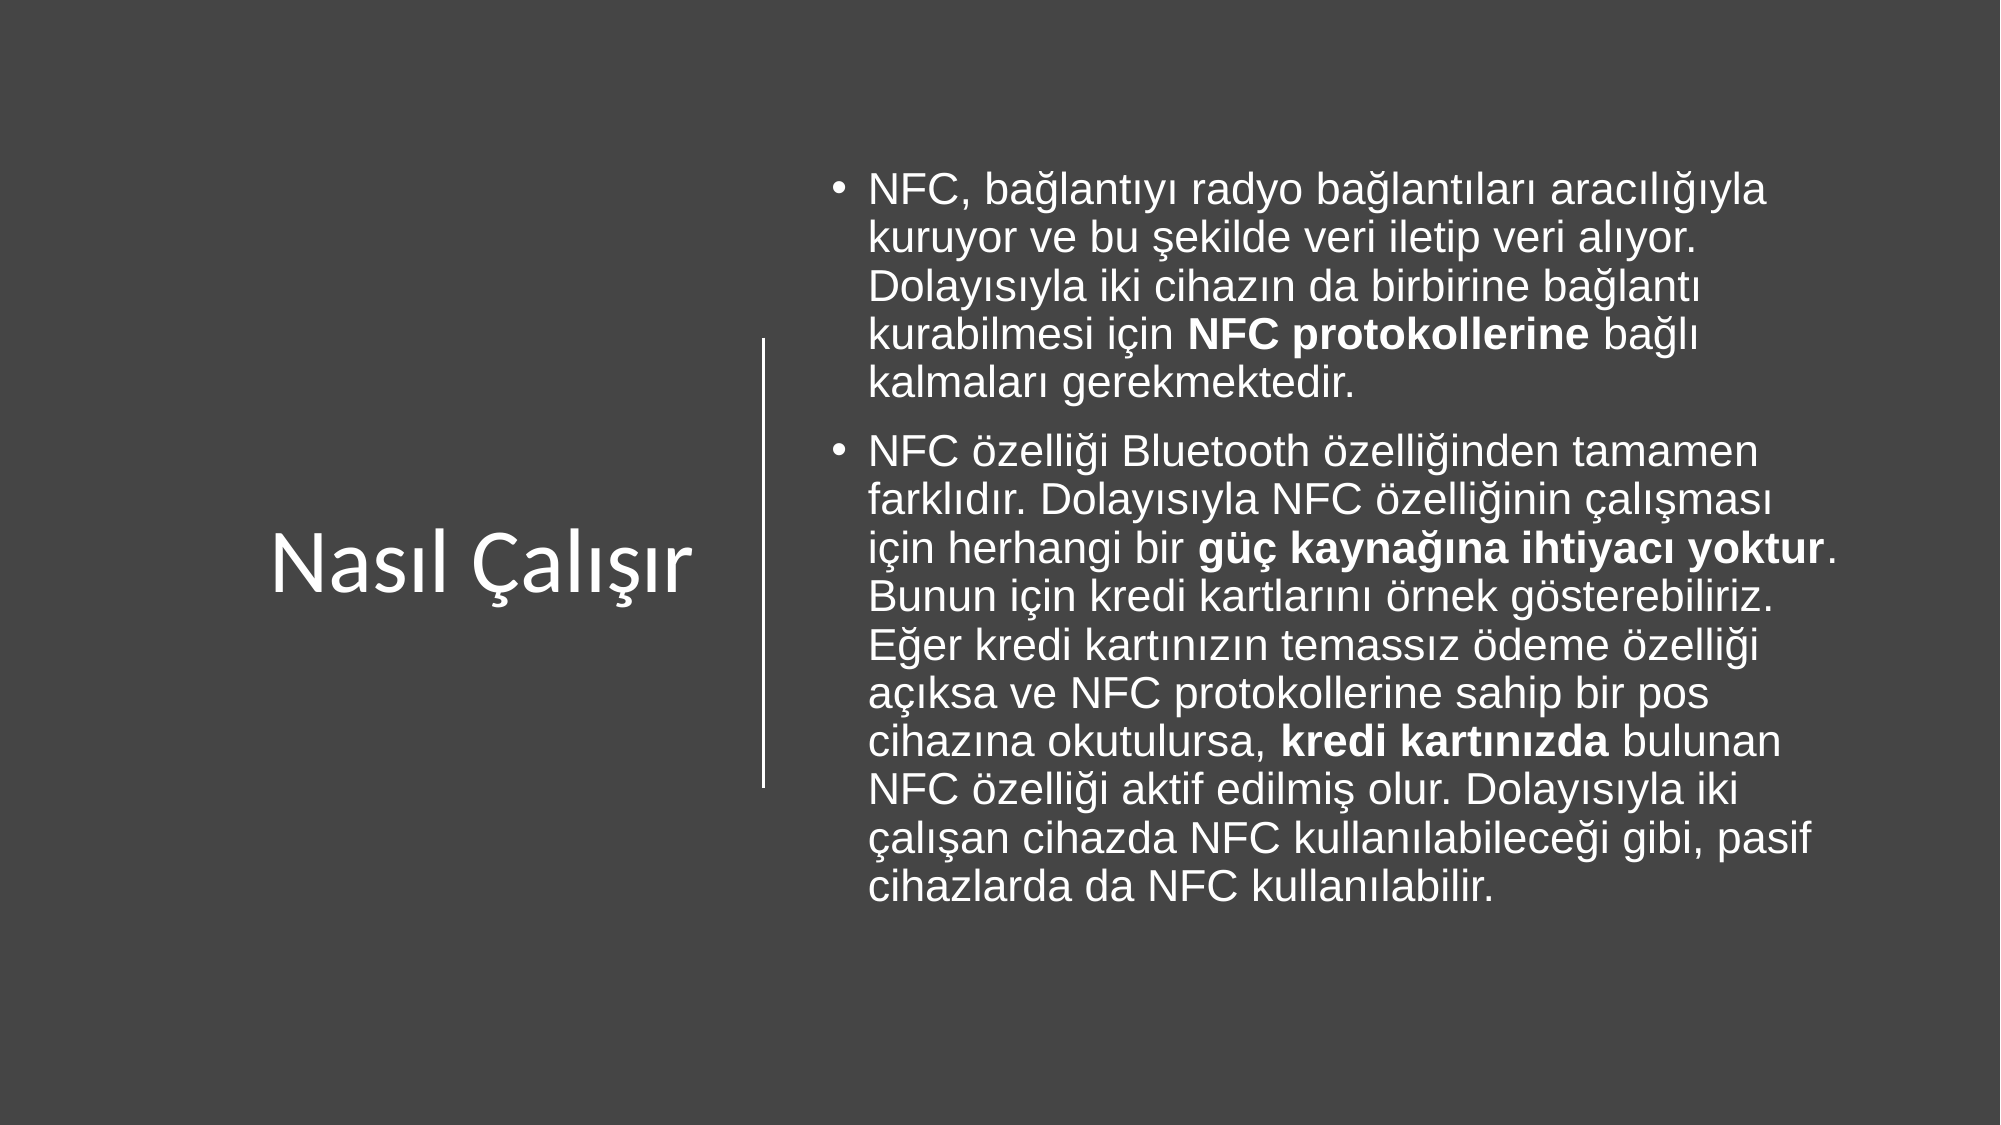

# Nasıl Çalışır
NFC, bağlantıyı radyo bağlantıları aracılığıyla kuruyor ve bu şekilde veri iletip veri alıyor. Dolayısıyla iki cihazın da birbirine bağlantı kurabilmesi için NFC protokollerine bağlı kalmaları gerekmektedir.
NFC özelliği Bluetooth özelliğinden tamamen farklıdır. Dolayısıyla NFC özelliğinin çalışması için herhangi bir güç kaynağına ihtiyacı yoktur. Bunun için kredi kartlarını örnek gösterebiliriz. Eğer kredi kartınızın temassız ödeme özelliği açıksa ve NFC protokollerine sahip bir pos cihazına okutulursa, kredi kartınızda bulunan NFC özelliği aktif edilmiş olur. Dolayısıyla iki çalışan cihazda NFC kullanılabileceği gibi, pasif cihazlarda da NFC kullanılabilir.